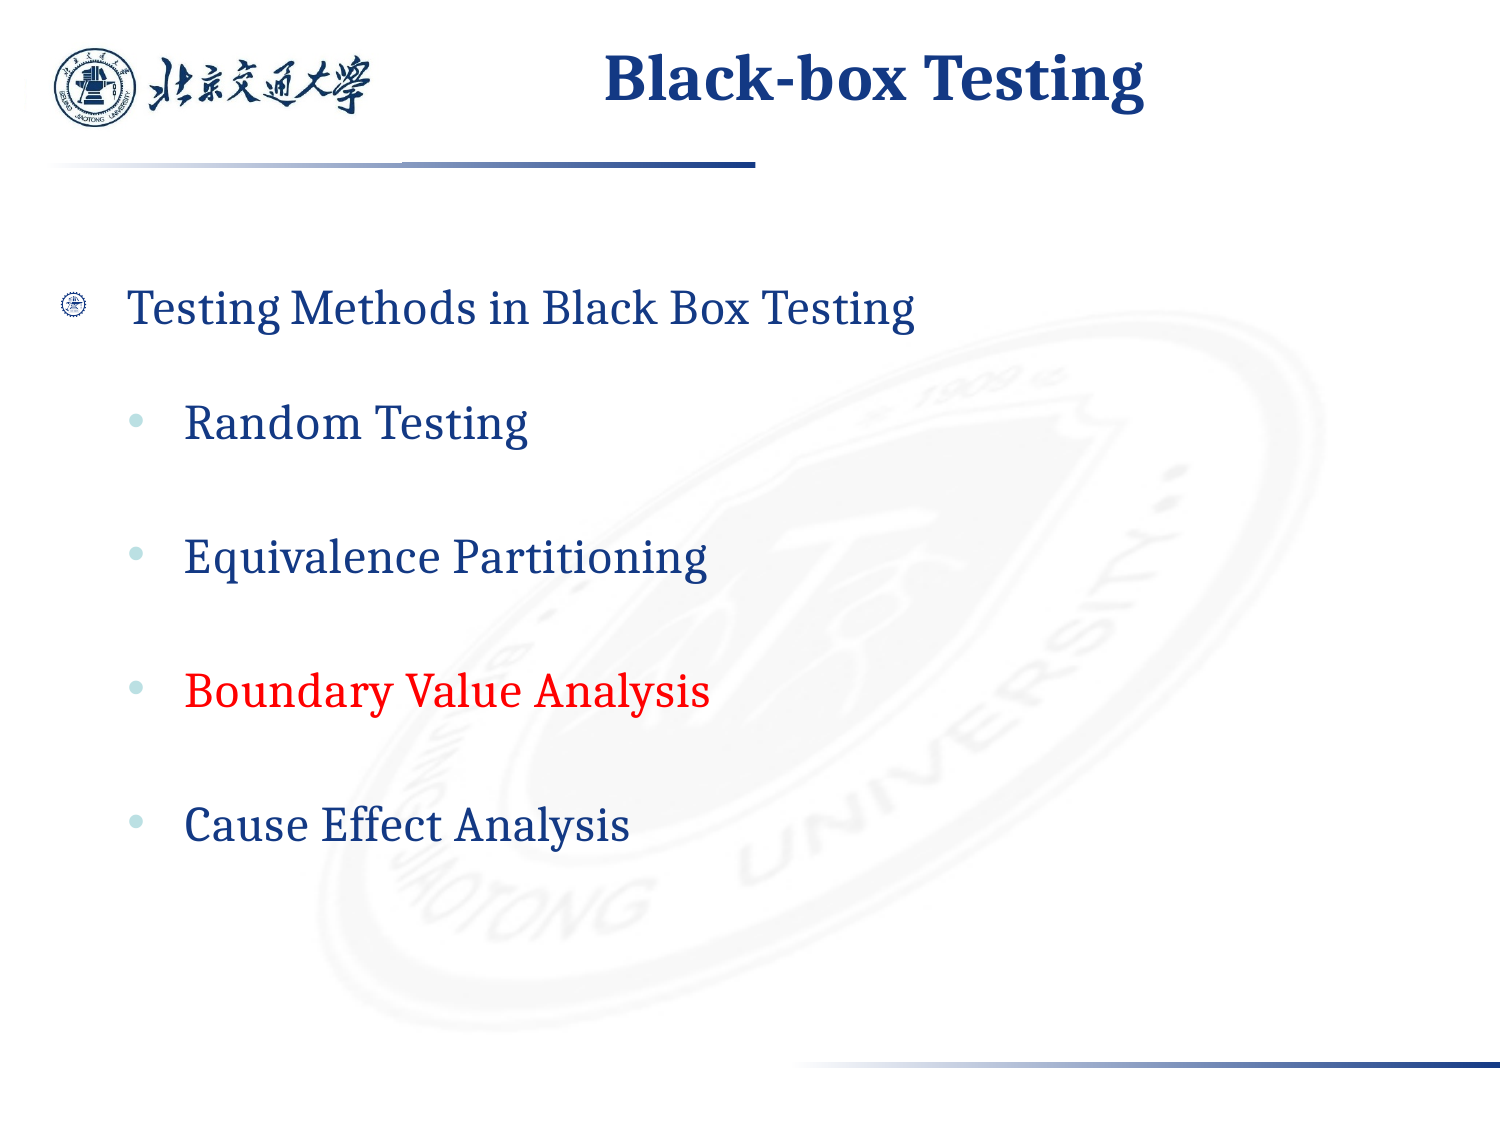

# Black-box Testing
Testing Methods in Black Box Testing
Random Testing
Equivalence Partitioning
Boundary Value Analysis
Cause Effect Analysis